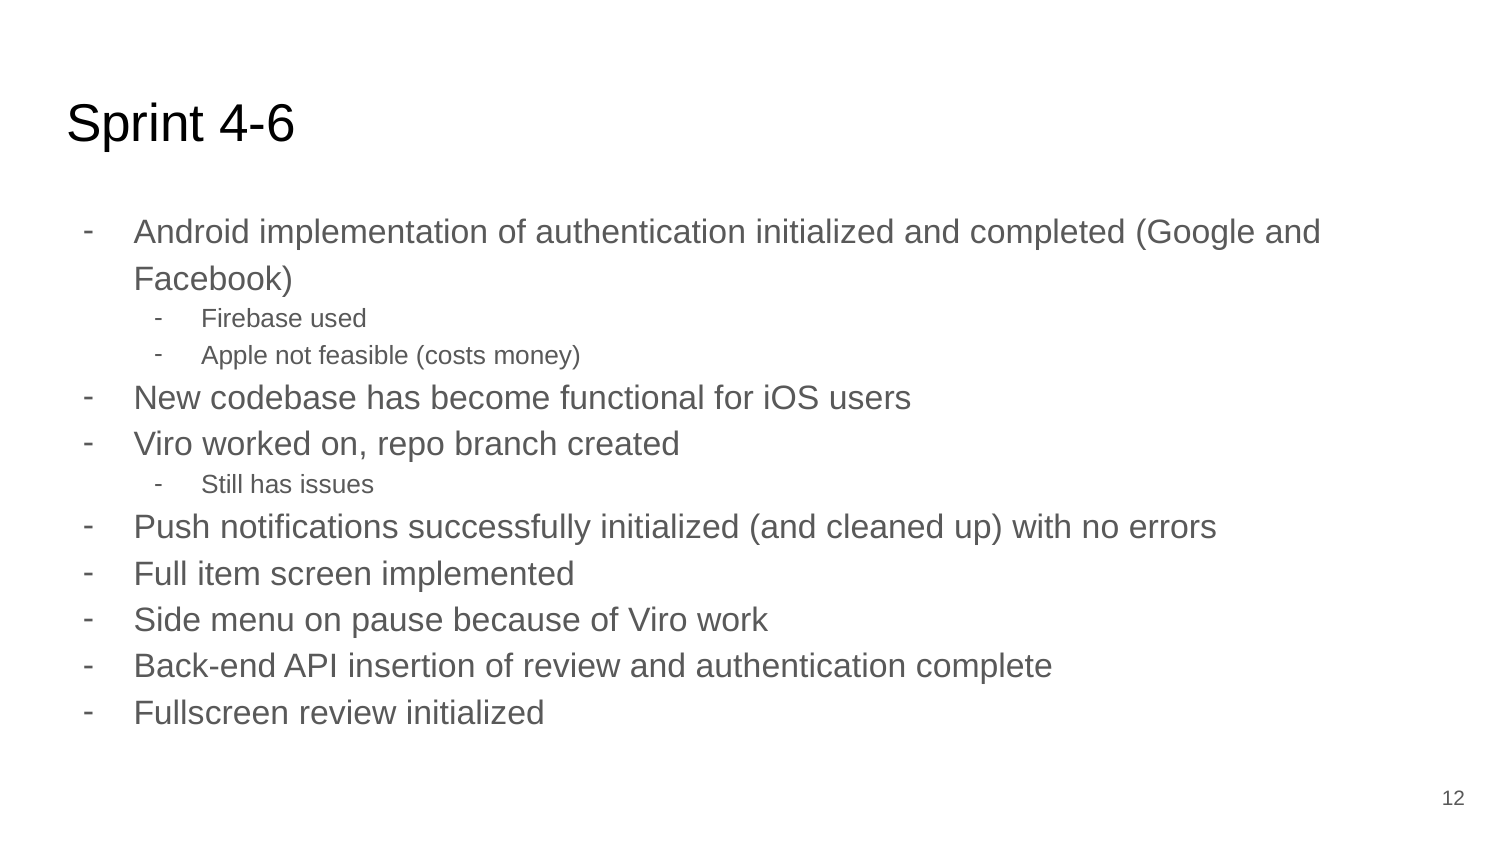

# Sprint 4-6
Android implementation of authentication initialized and completed (Google and Facebook)
Firebase used
Apple not feasible (costs money)
New codebase has become functional for iOS users
Viro worked on, repo branch created
Still has issues
Push notifications successfully initialized (and cleaned up) with no errors
Full item screen implemented
Side menu on pause because of Viro work
Back-end API insertion of review and authentication complete
Fullscreen review initialized
12